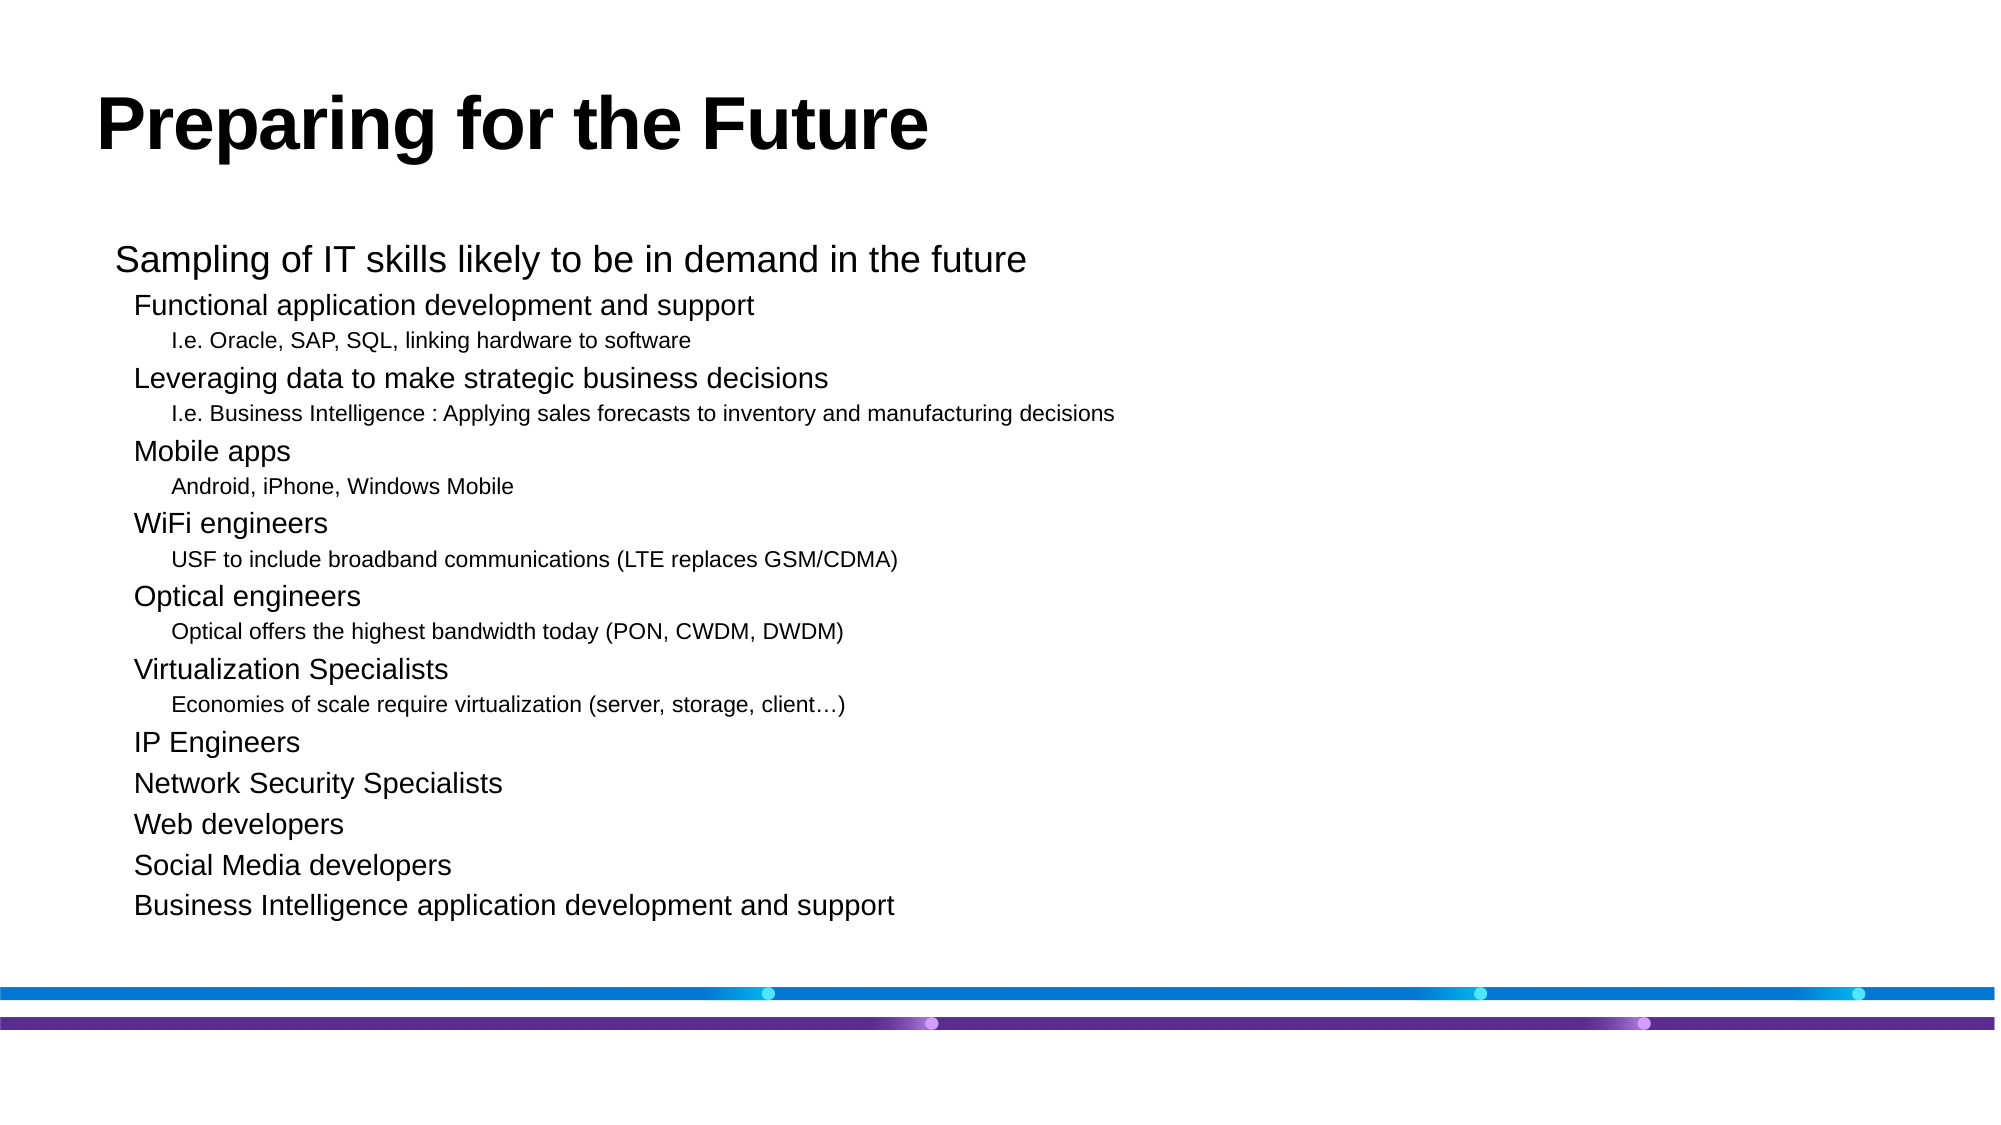

# Preparing for the Future
Sampling of IT skills likely to be in demand in the future
Functional application development and support
I.e. Oracle, SAP, SQL, linking hardware to software
Leveraging data to make strategic business decisions
I.e. Business Intelligence : Applying sales forecasts to inventory and manufacturing decisions
Mobile apps
Android, iPhone, Windows Mobile
WiFi engineers
USF to include broadband communications (LTE replaces GSM/CDMA)
Optical engineers
Optical offers the highest bandwidth today (PON, CWDM, DWDM)
Virtualization Specialists
Economies of scale require virtualization (server, storage, client…)
IP Engineers
Network Security Specialists
Web developers
Social Media developers
Business Intelligence application development and support